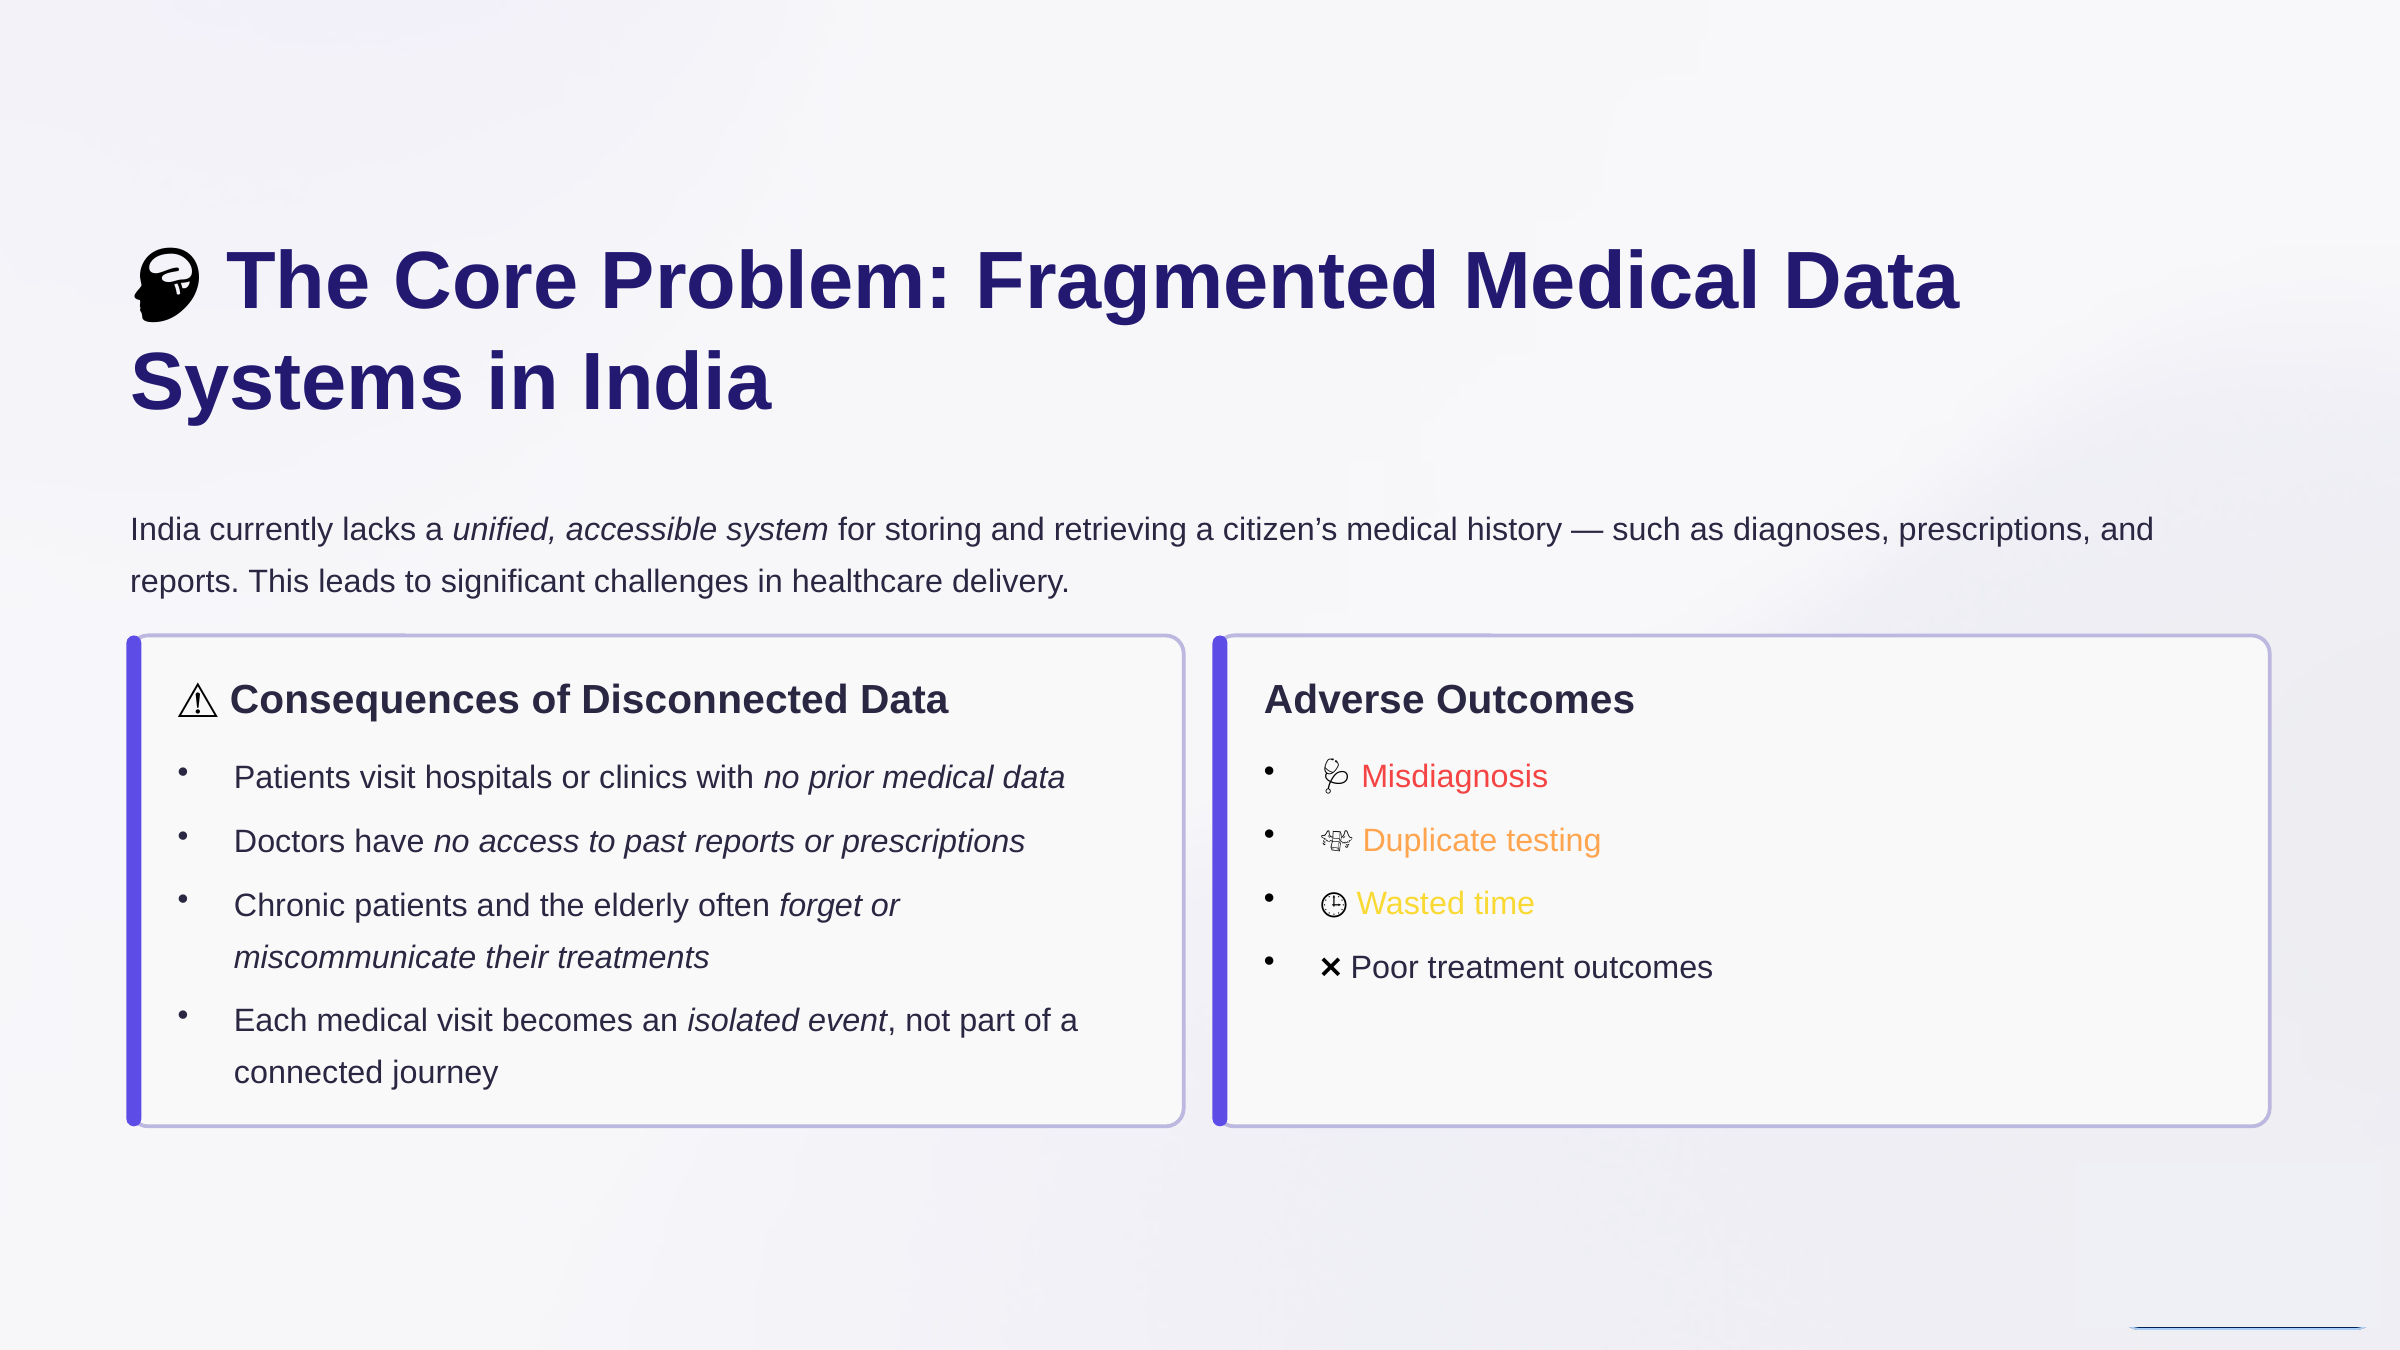

🧠 The Core Problem: Fragmented Medical Data Systems in India
India currently lacks a unified, accessible system for storing and retrieving a citizen’s medical history — such as diagnoses, prescriptions, and reports. This leads to significant challenges in healthcare delivery.

⚠ Consequences of Disconnected Data
Adverse Outcomes
🩺 Misdiagnosis
Patients visit hospitals or clinics with no prior medical data
💸 Duplicate testing
Doctors have no access to past reports or prescriptions
🕒 Wasted time
Chronic patients and the elderly often forget or miscommunicate their treatments
❌ Poor treatment outcomes
Each medical visit becomes an isolated event, not part of a connected journey